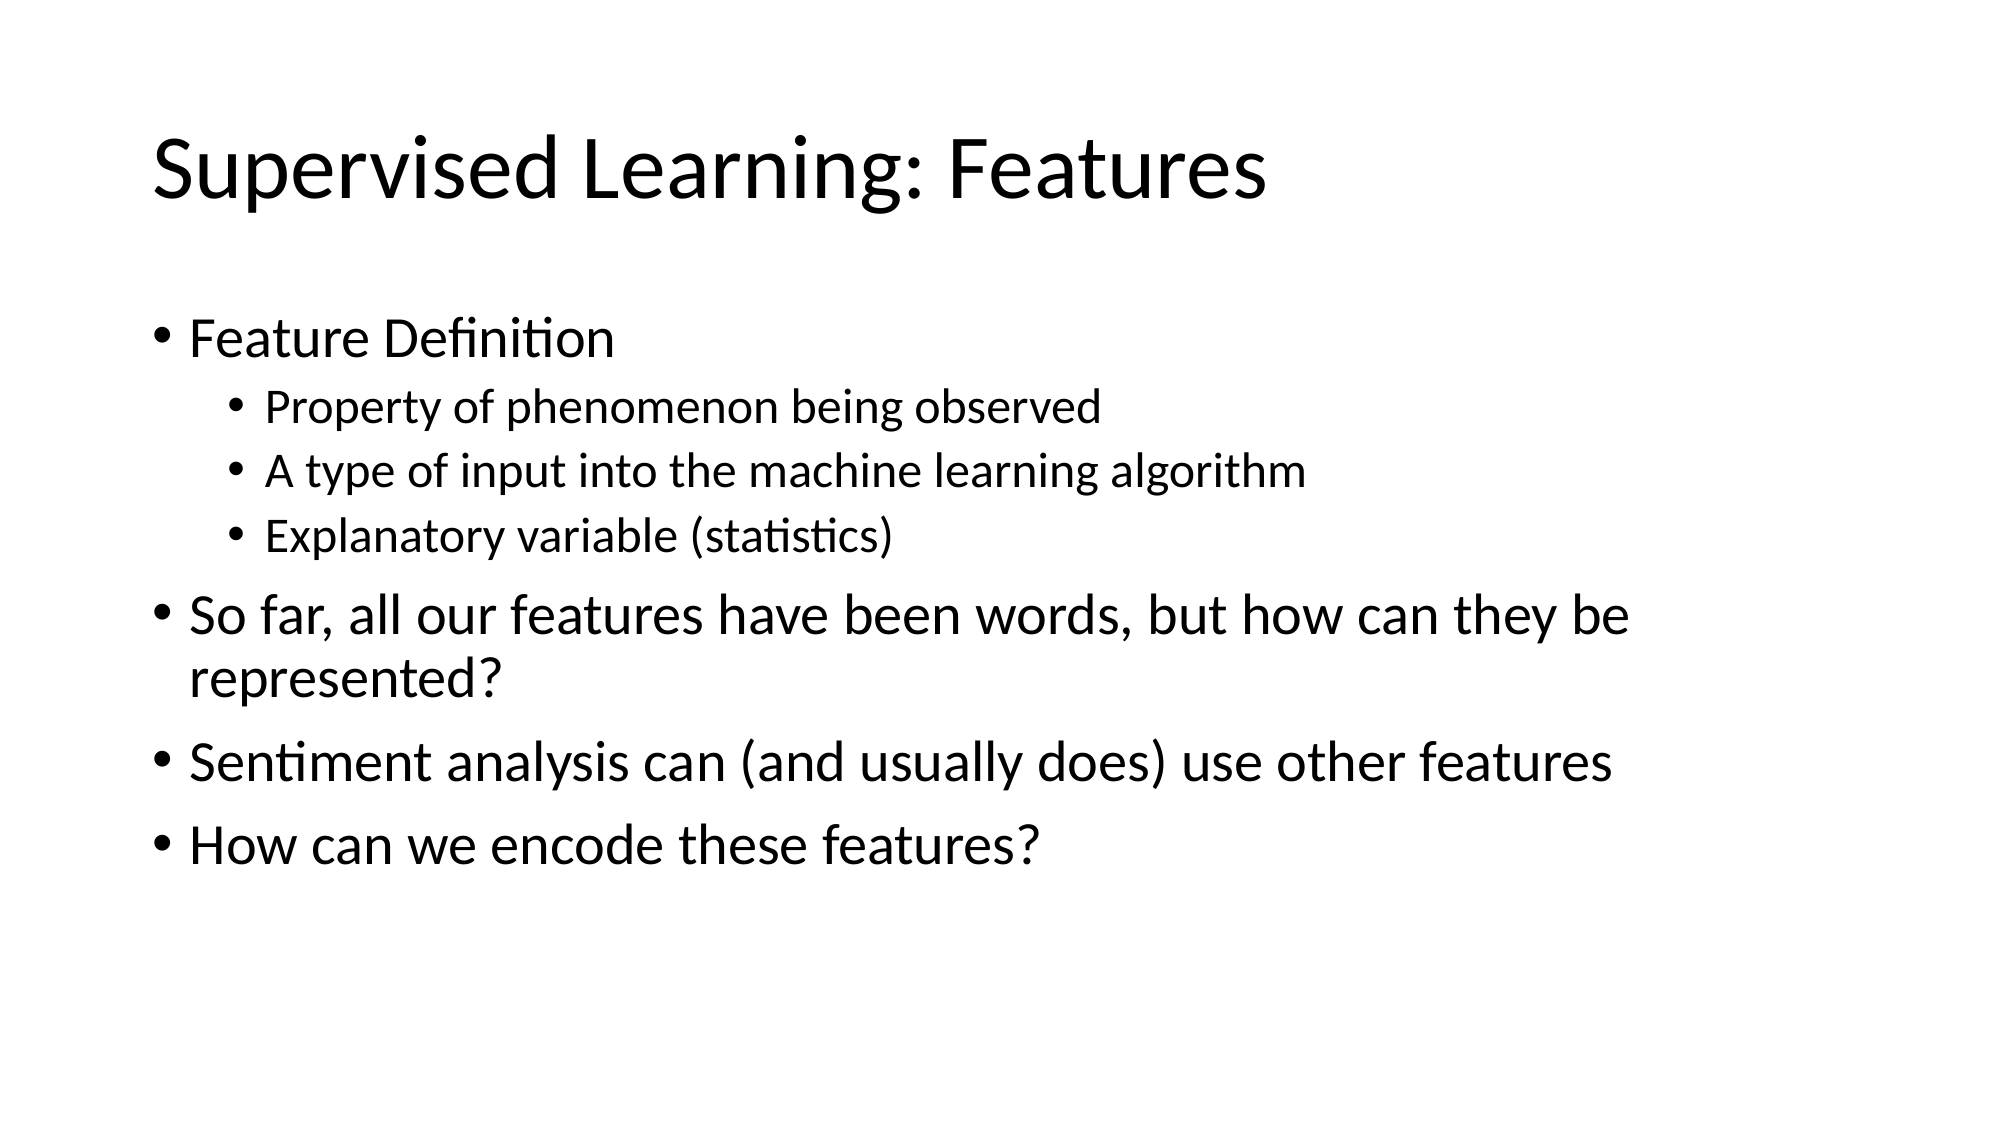

# Supervised Learning: Features
Feature Definition
Property of phenomenon being observed
A type of input into the machine learning algorithm
Explanatory variable (statistics)
So far, all our features have been words, but how can they be represented?
Sentiment analysis can (and usually does) use other features
How can we encode these features?